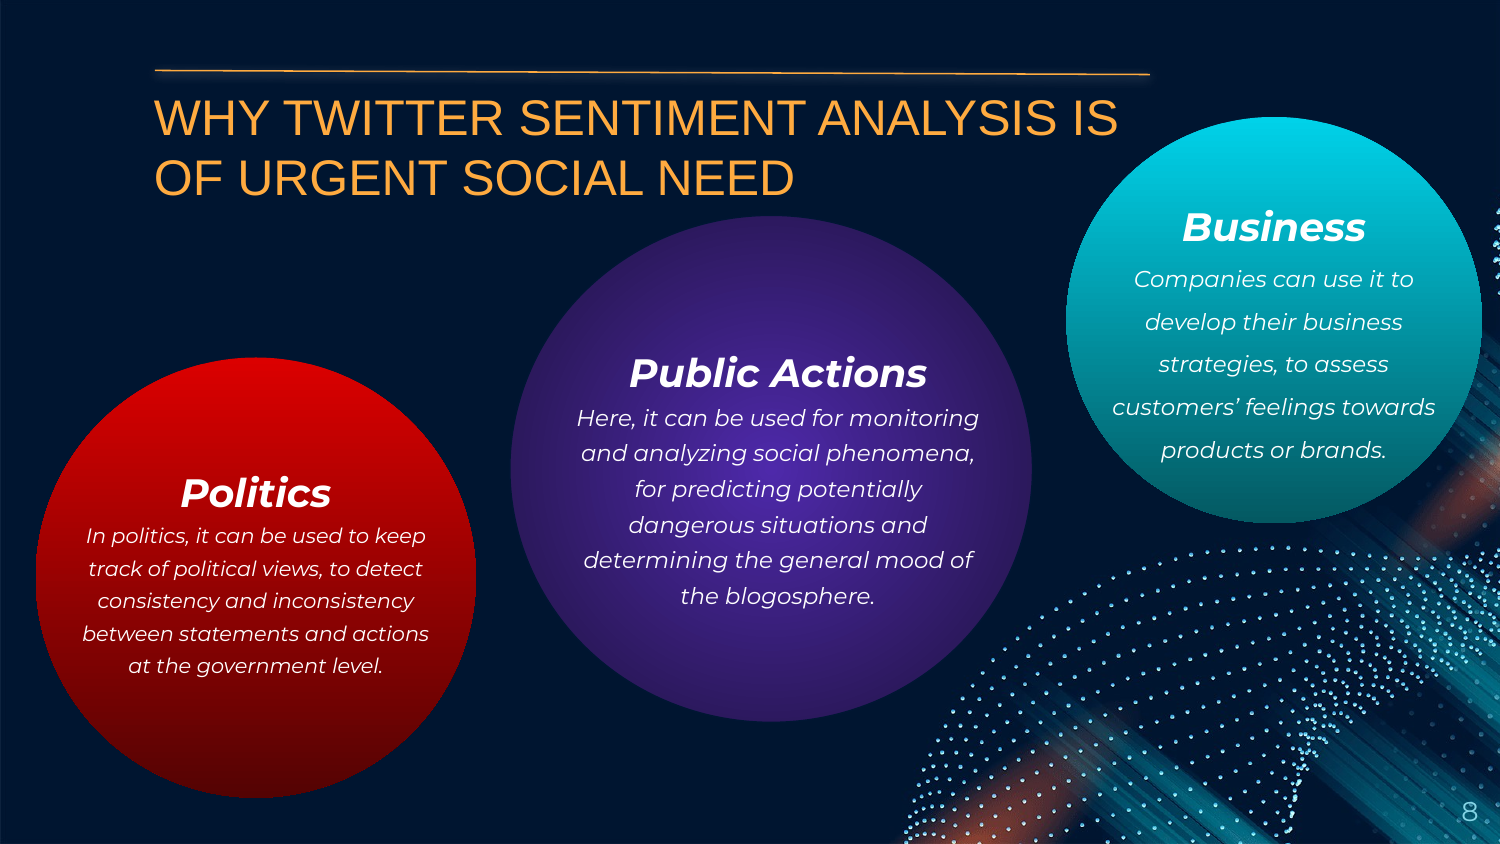

# WHY TWITTER SENTIMENT ANALYSIS IS OF URGENT SOCIAL NEED

Business
Companies can use it to develop their business strategies, to assess customers’ feelings towards products or brands.

Public Actions
Here, it can be used for monitoring and analyzing social phenomena, for predicting potentially dangerous situations and determining the general mood of the blogosphere.

Politics
In politics, it can be used to keep track of political views, to detect consistency and inconsistency between statements and actions at the government level.

8